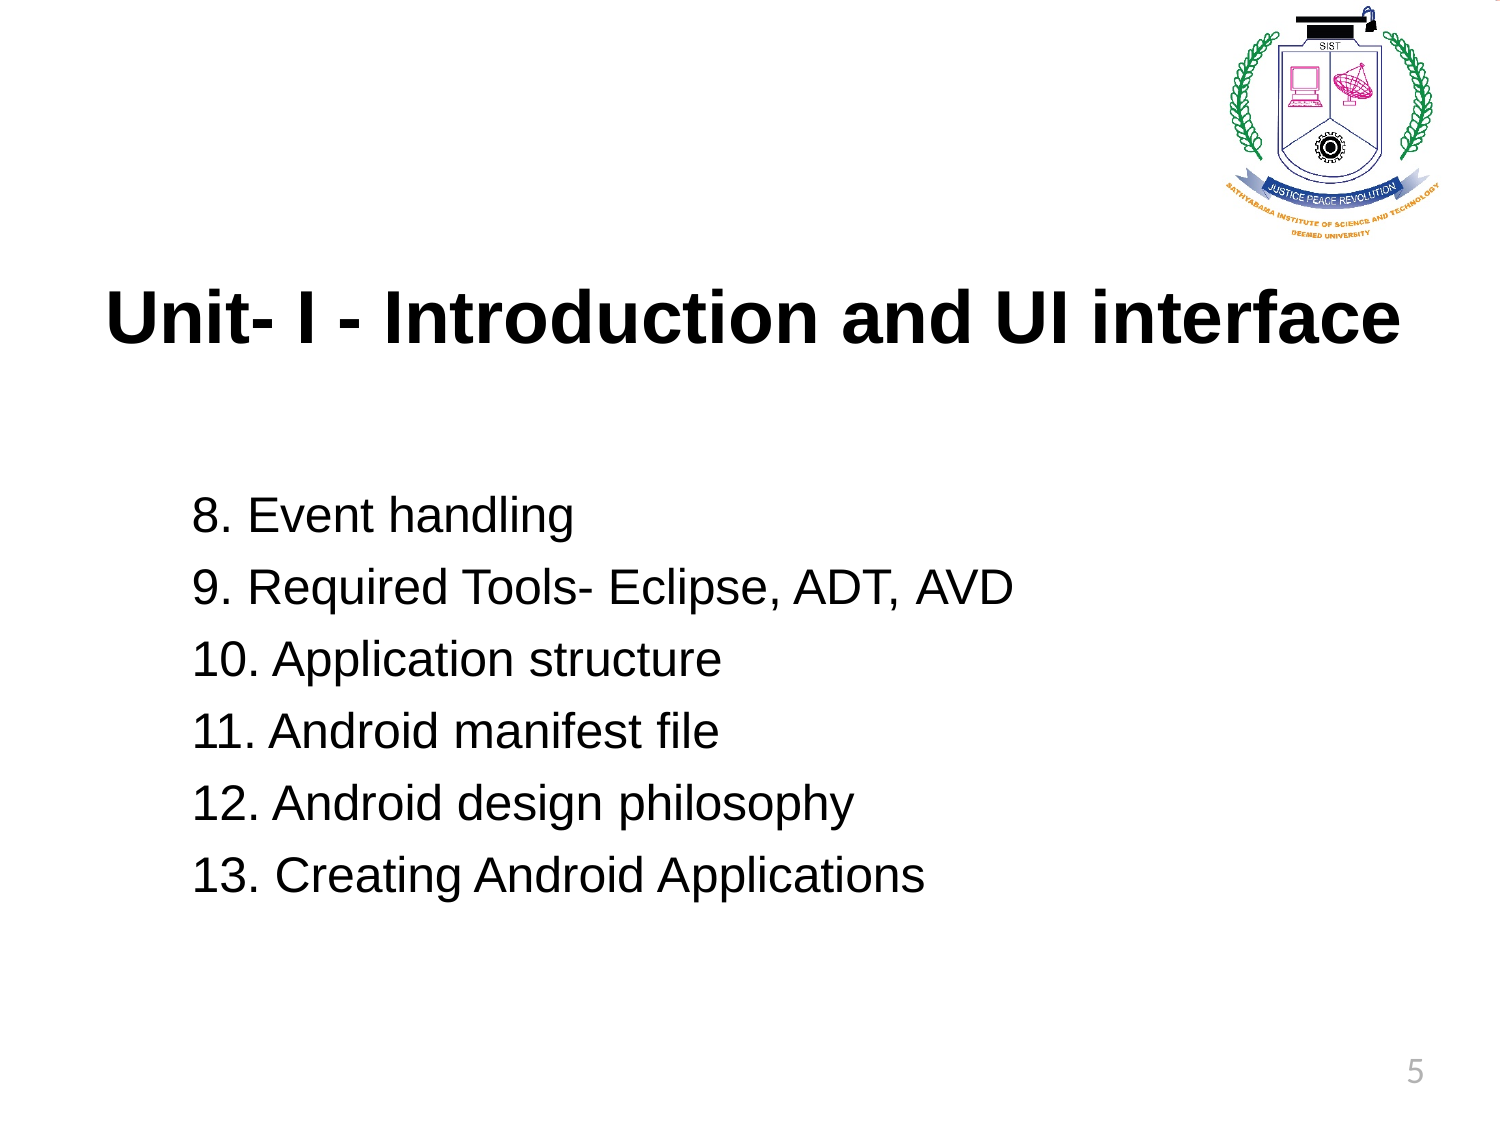

# Unit- I - Introduction and UI interface

8. Event handling
9. Required Tools- Eclipse, ADT, AVD
10. Application structure
11. Android manifest file
12. Android design philosophy
13. Creating Android Applications
5